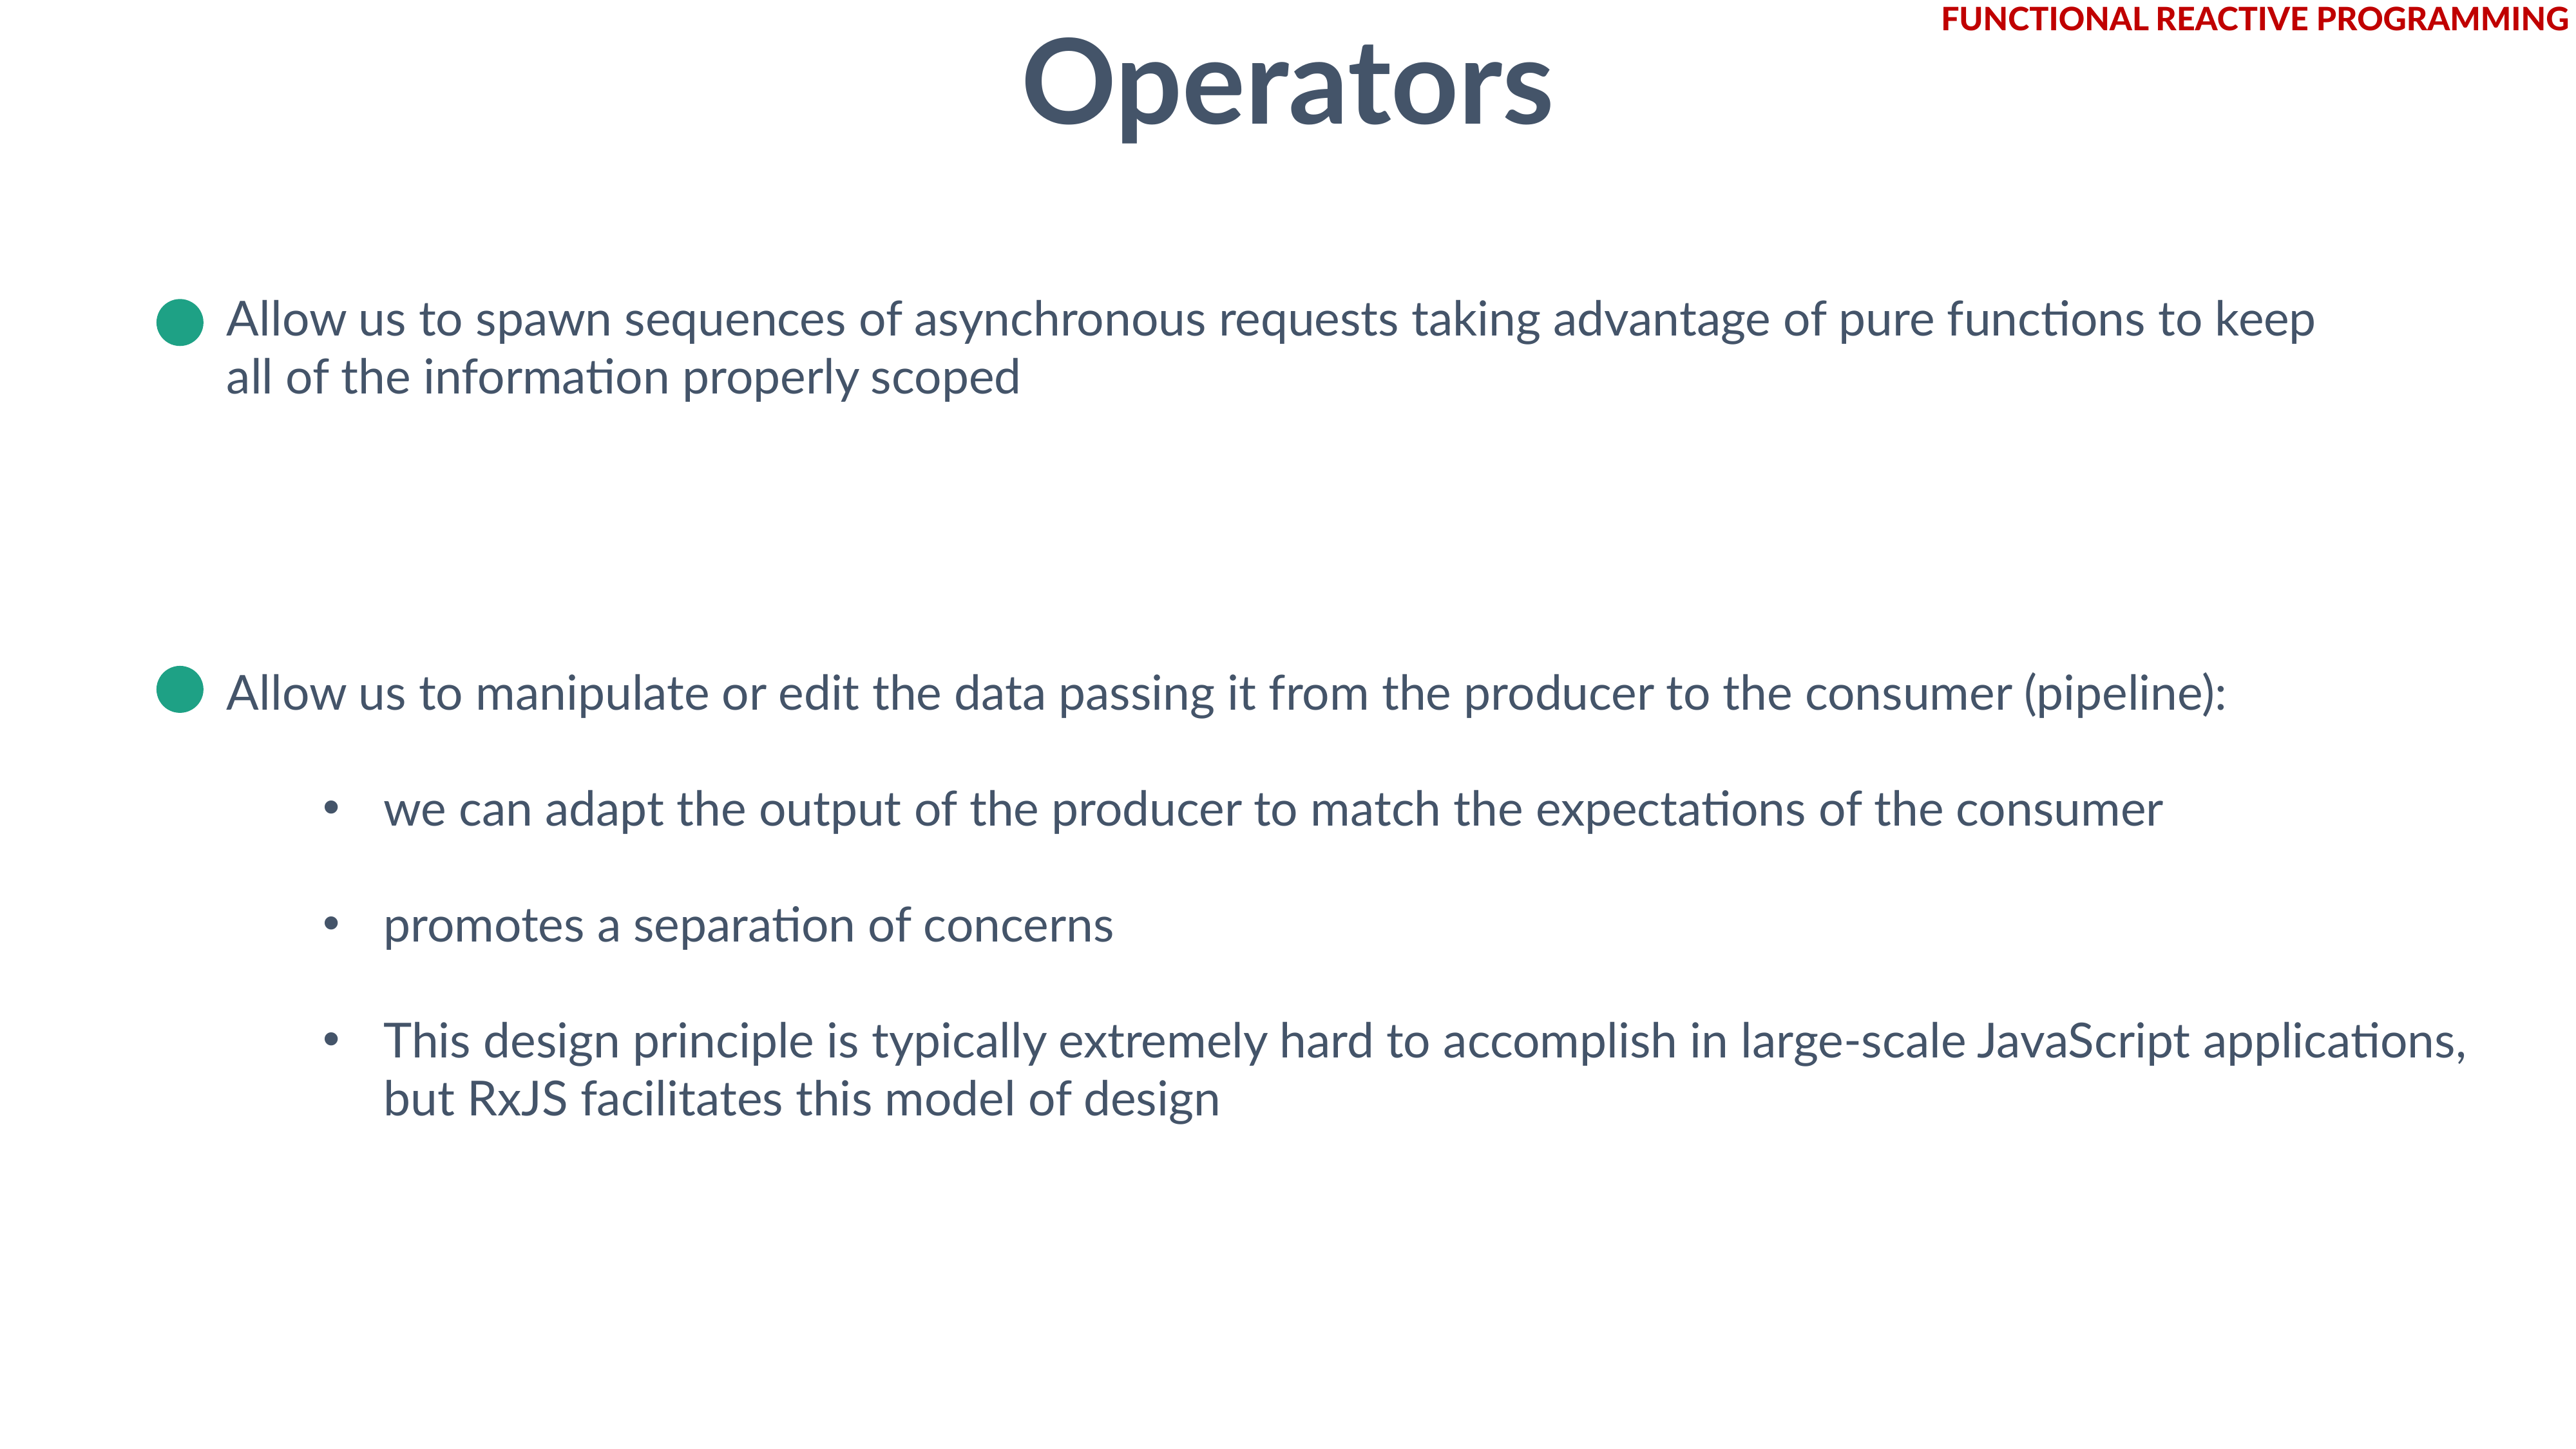

FUNCTIONAL REACTIVE PROGRAMMING
Global idea

Operators
Allow us to spawn sequences of asynchronous requests taking advantage of pure functions to keep all of the information properly scoped

Allow us to manipulate or edit the data passing it from the producer to the consumer (pipeline):

we can adapt the output of the producer to match the expectations of the consumer

promotes a separation of concerns

This design principle is typically extremely hard to accomplish in large-scale JavaScript applications, but RxJS facilitates this model of design